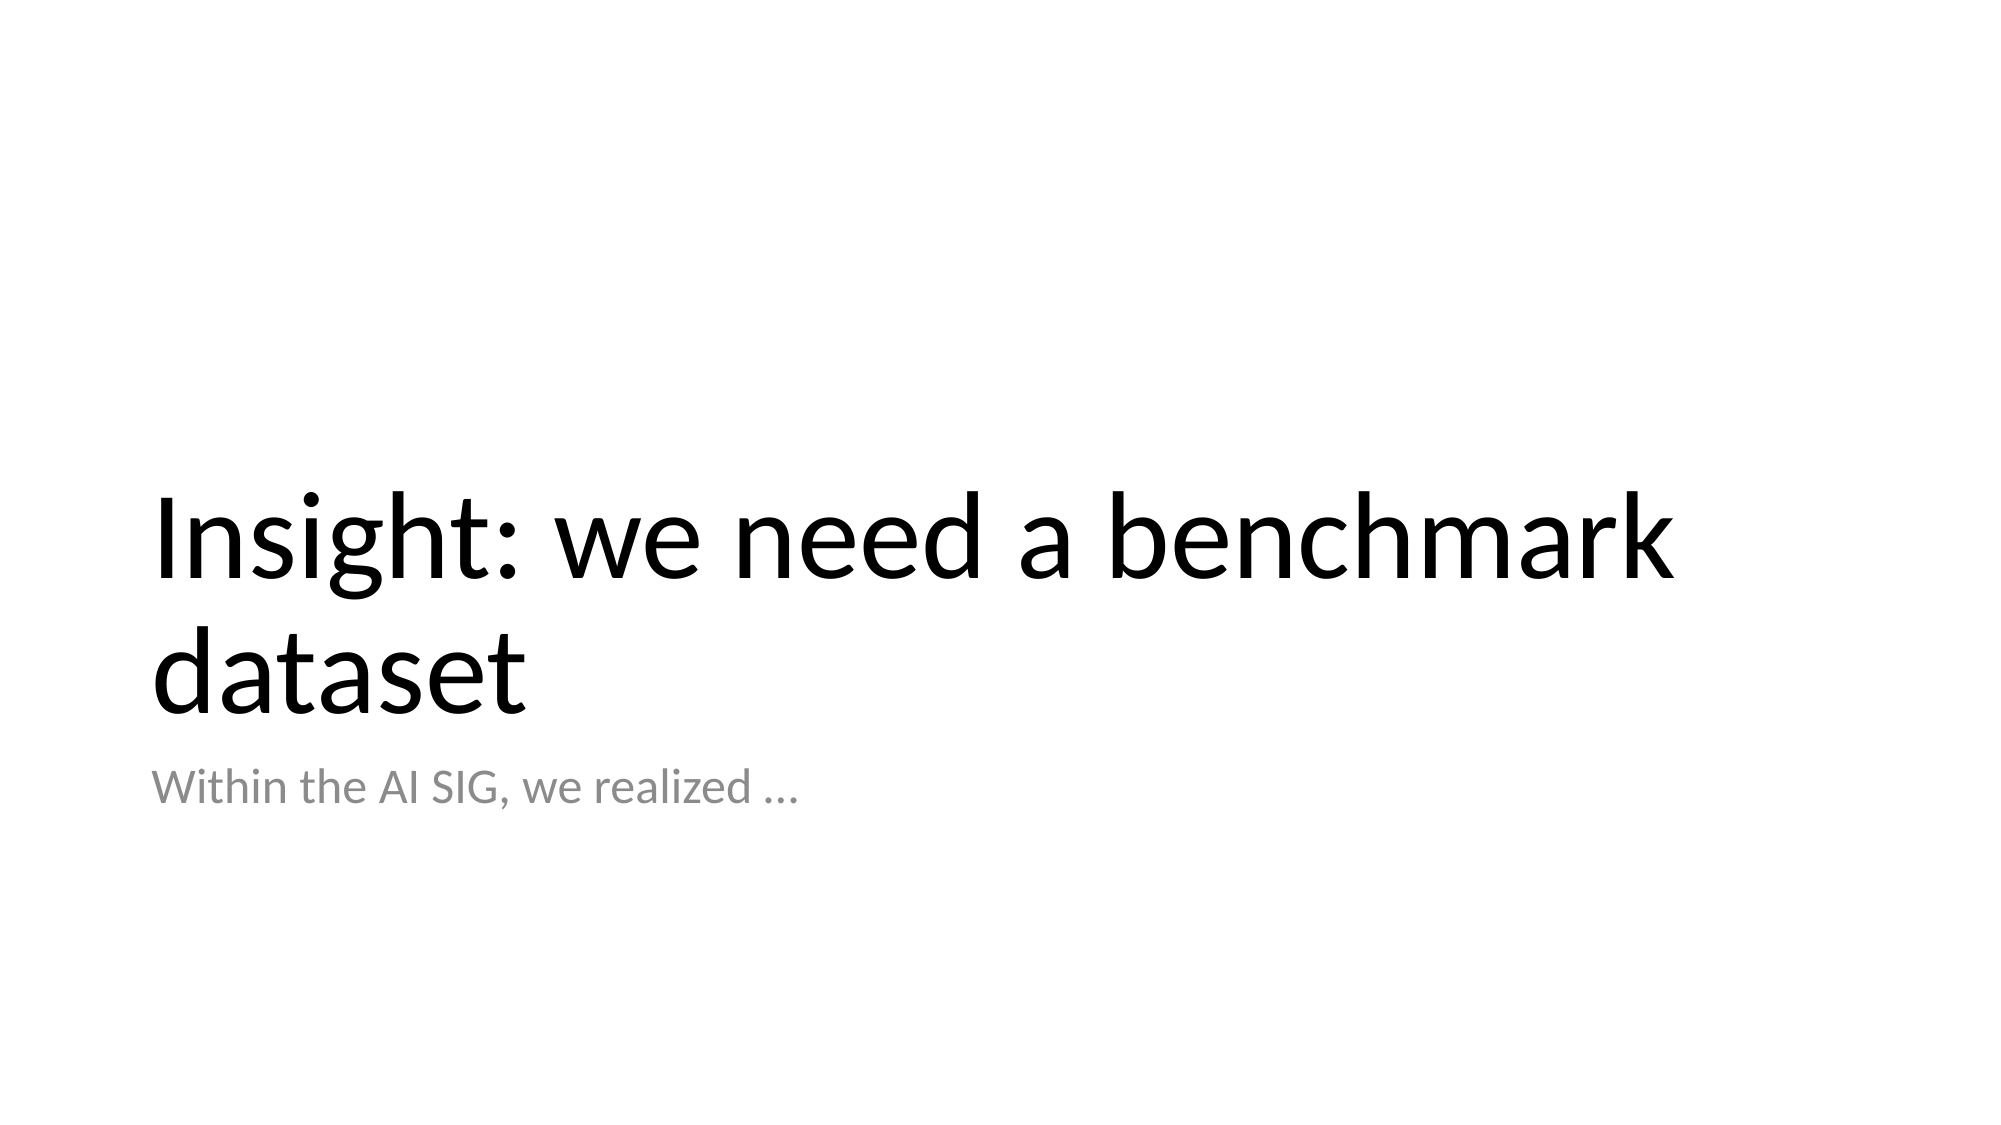

# Insight: we need a benchmark dataset
Within the AI SIG, we realized …